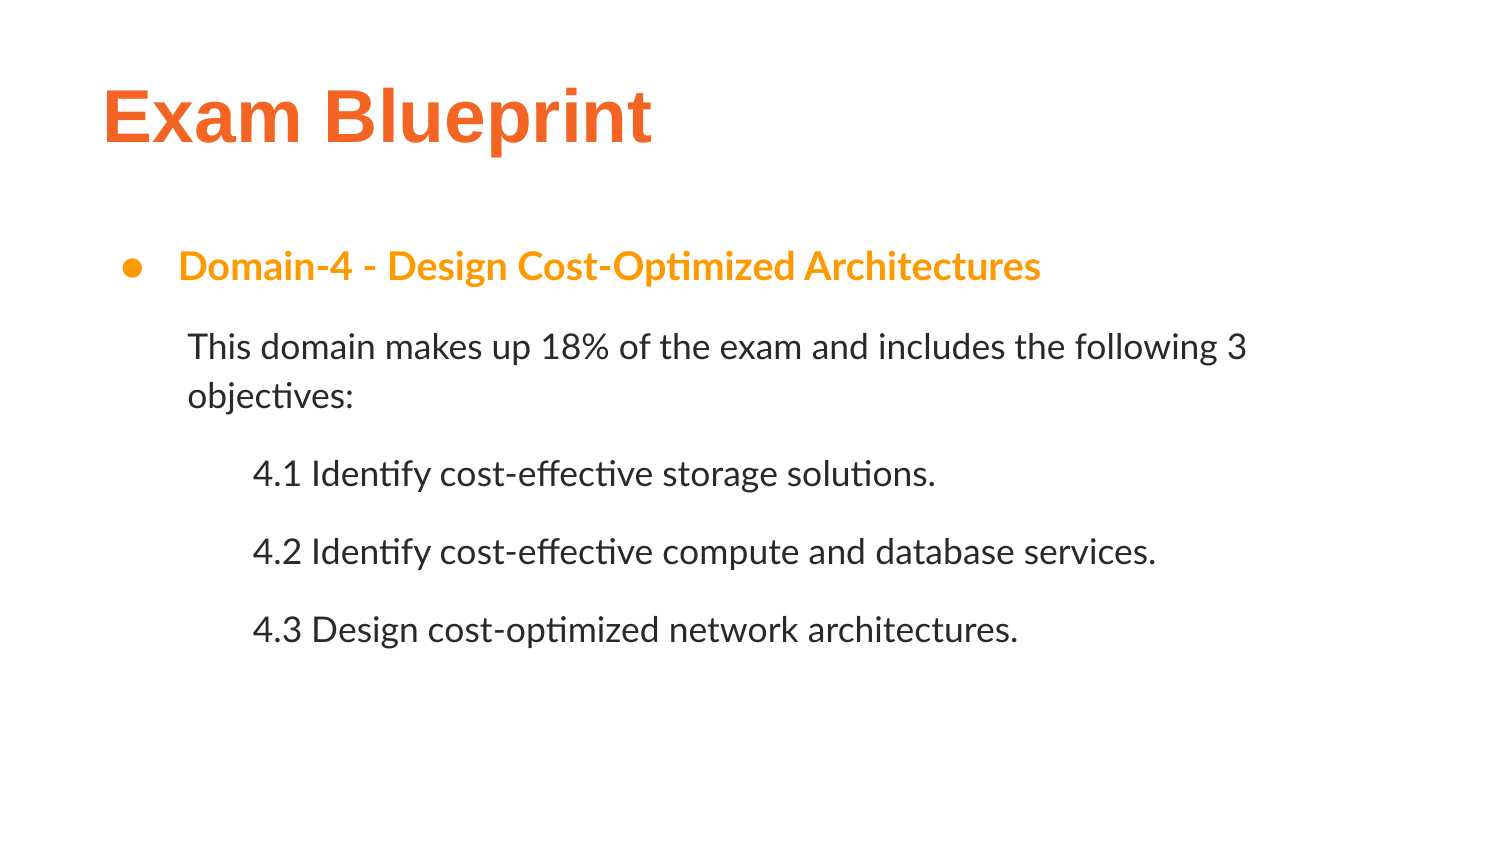

Exam Blueprint
Domain-4 - Design Cost-Optimized Architectures
This domain makes up 18% of the exam and includes the following 3 objectives:
4.1 Identify cost-effective storage solutions.
4.2 Identify cost-effective compute and database services.
4.3 Design cost-optimized network architectures.